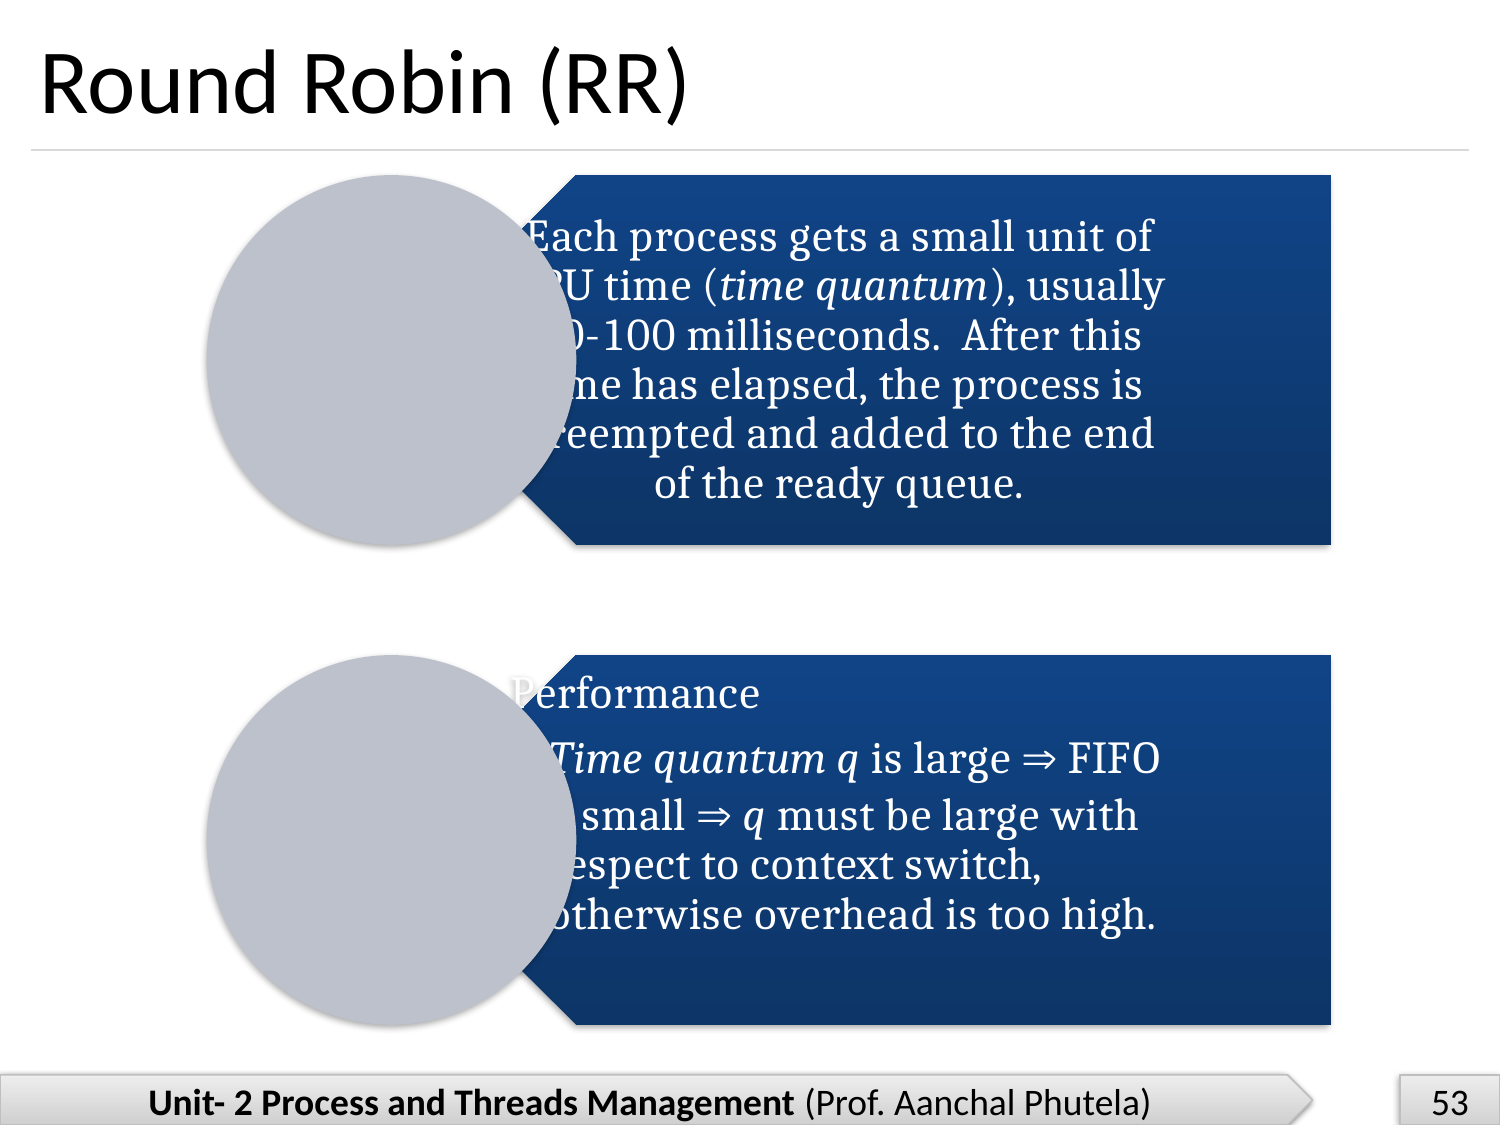

# Round Robin (RR)
Each process gets a small unit of CPU time (time quantum), usually 10-100 milliseconds.  After this time has elapsed, the process is preempted and added to the end of the ready queue.
Performance
Time quantum q is large ⇒ FIFO
q small ⇒ q must be large with respect to context switch, otherwise overhead is too high.